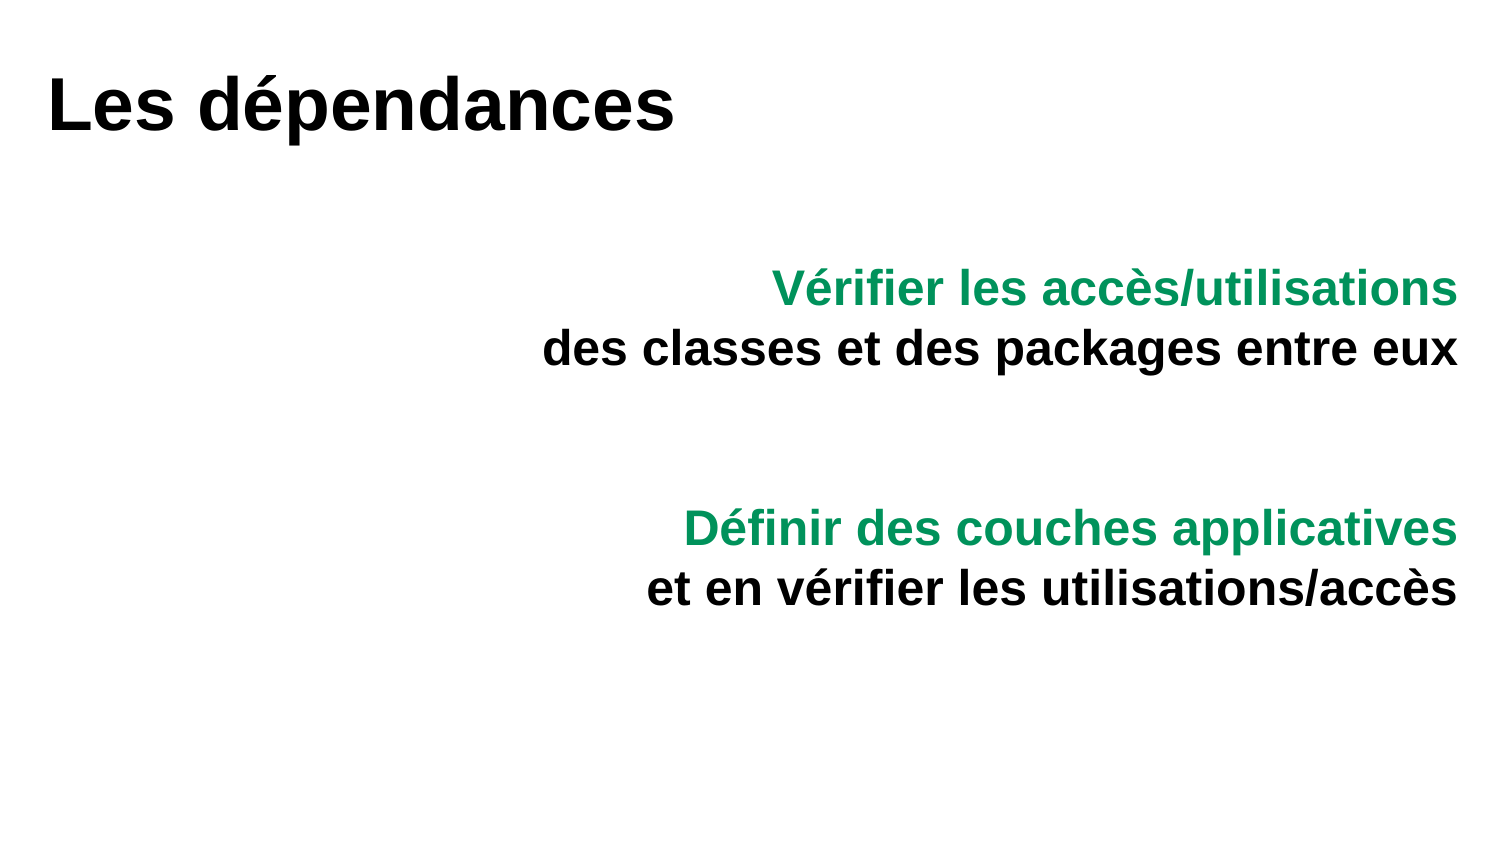

Les dépendances

Vérifier les accès/utilisations
	des classes et des packages entre eux

Définir des couches applicatives
	et en vérifier les utilisations/accès

Les bases de données / Hibernate, JPA, Spring data JPA
49